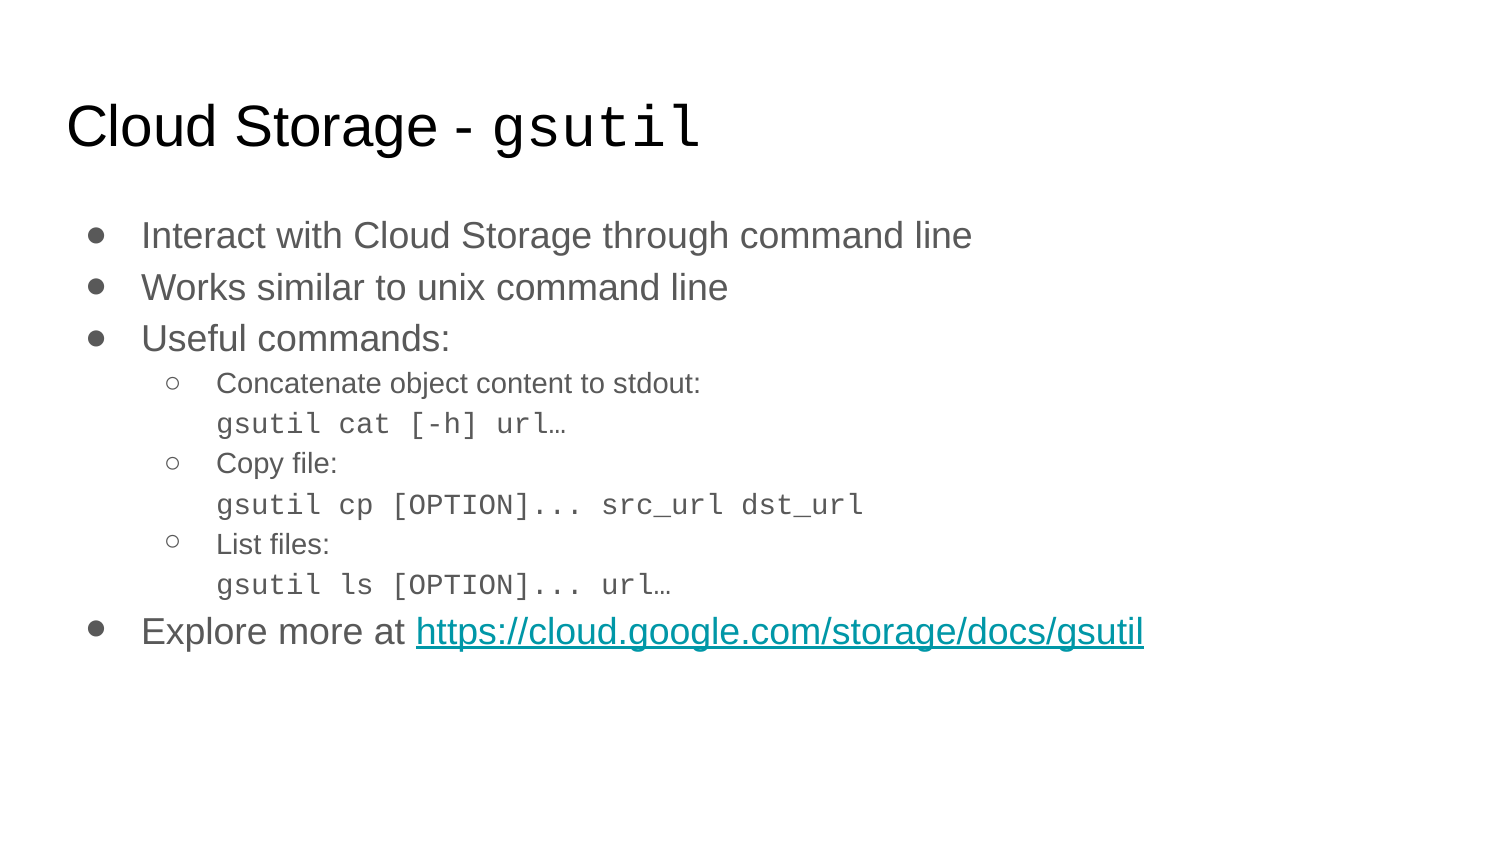

# Cloud Storage - gsutil
Interact with Cloud Storage through command line
Works similar to unix command line
Useful commands:
Concatenate object content to stdout:
gsutil cat [-h] url…
Copy file:
gsutil cp [OPTION]... src_url dst_url
List files:
gsutil ls [OPTION]... url…
Explore more at https://cloud.google.com/storage/docs/gsutil
41